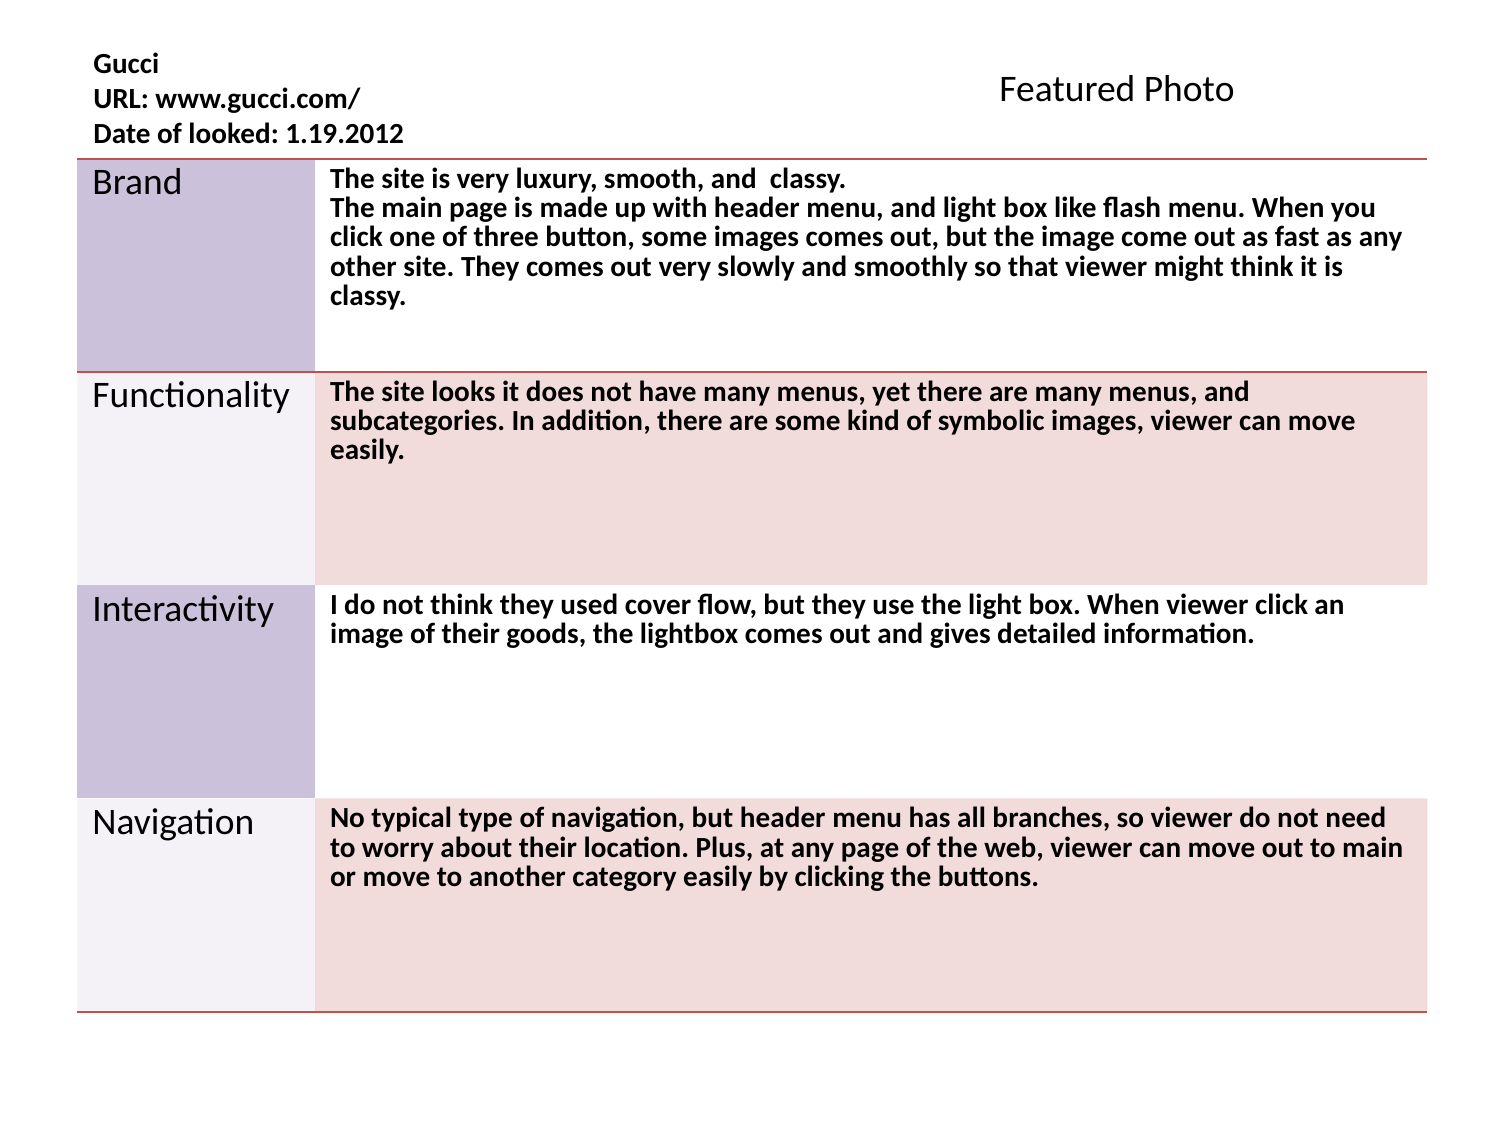

Gucci
URL: www.gucci.com/
Date of looked: 1.19.2012
Featured Photo
| Brand | The site is very luxury, smooth, and classy. The main page is made up with header menu, and light box like flash menu. When you click one of three button, some images comes out, but the image come out as fast as any other site. They comes out very slowly and smoothly so that viewer might think it is classy. |
| --- | --- |
| Functionality | The site looks it does not have many menus, yet there are many menus, and subcategories. In addition, there are some kind of symbolic images, viewer can move easily. |
| Interactivity | I do not think they used cover flow, but they use the light box. When viewer click an image of their goods, the lightbox comes out and gives detailed information. |
| Navigation | No typical type of navigation, but header menu has all branches, so viewer do not need to worry about their location. Plus, at any page of the web, viewer can move out to main or move to another category easily by clicking the buttons. |